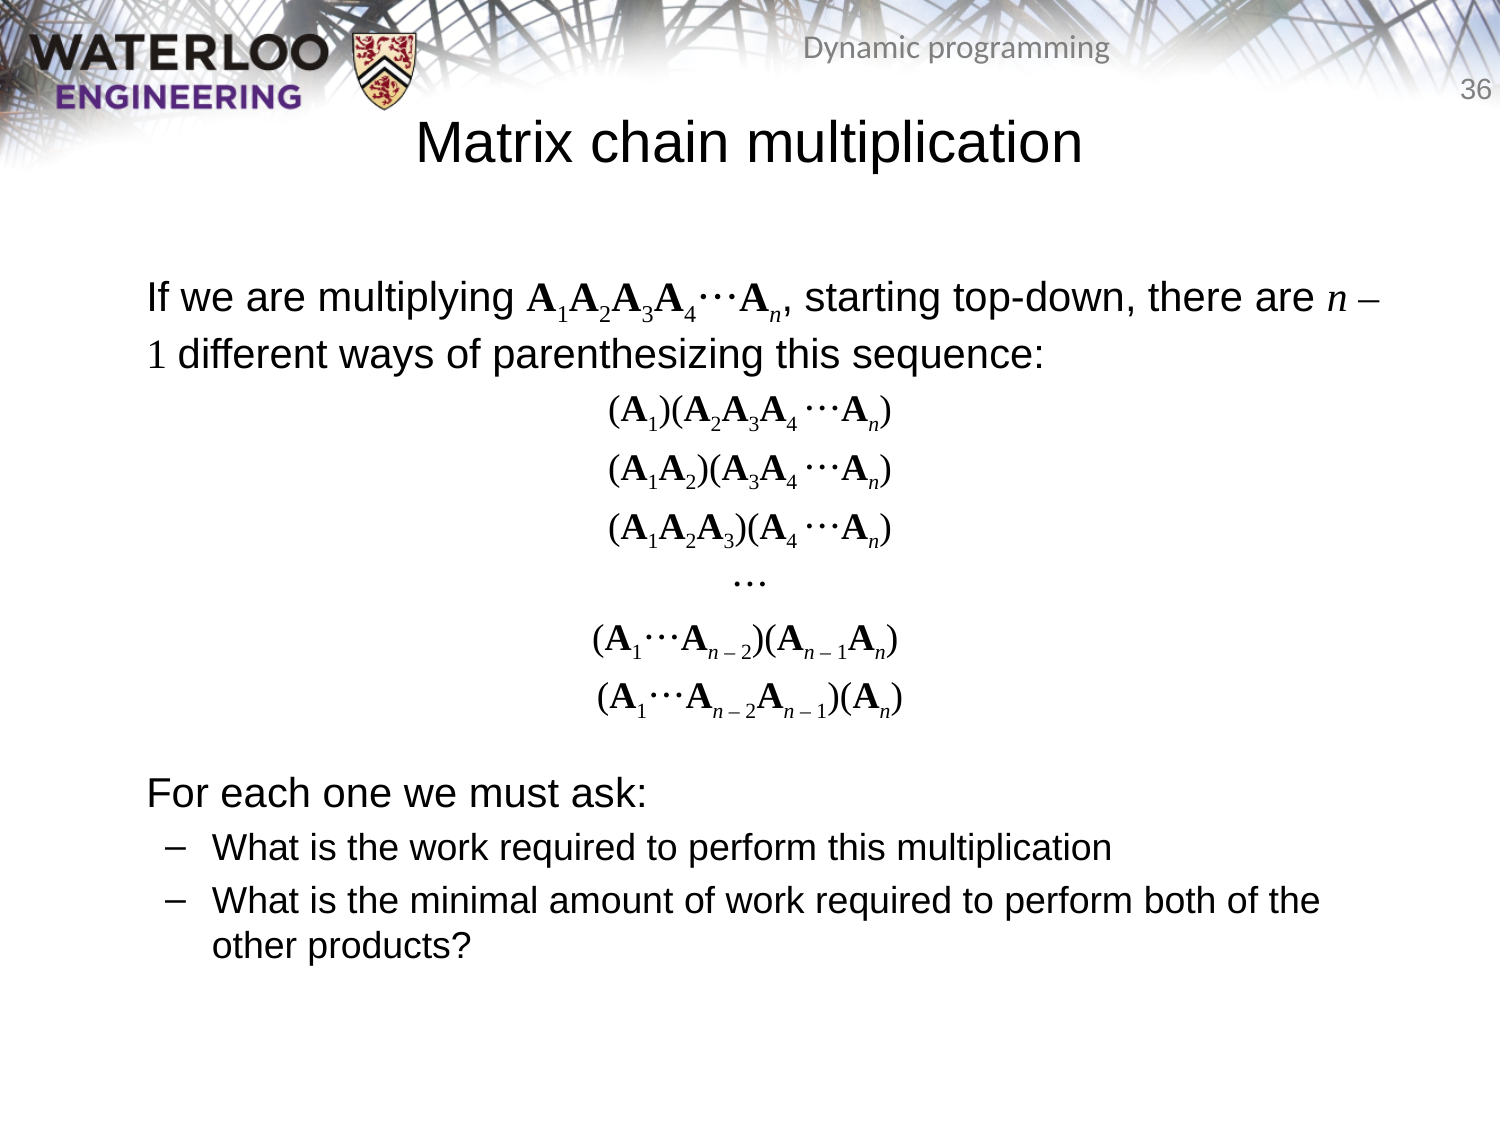

# Matrix chain multiplication
	If we are multiplying A1A2A3A4⋅⋅⋅An, starting top-down, there are n – 1 different ways of parenthesizing this sequence:
(A1)(A2A3A4 ⋅⋅⋅An)
(A1A2)(A3A4 ⋅⋅⋅An)
(A1A2A3)(A4 ⋅⋅⋅An)
⋅⋅⋅
(A1⋅⋅⋅An – 2)(An – 1An)
(A1⋅⋅⋅An – 2An – 1)(An)

	For each one we must ask:
What is the work required to perform this multiplication
What is the minimal amount of work required to perform both of the other products?